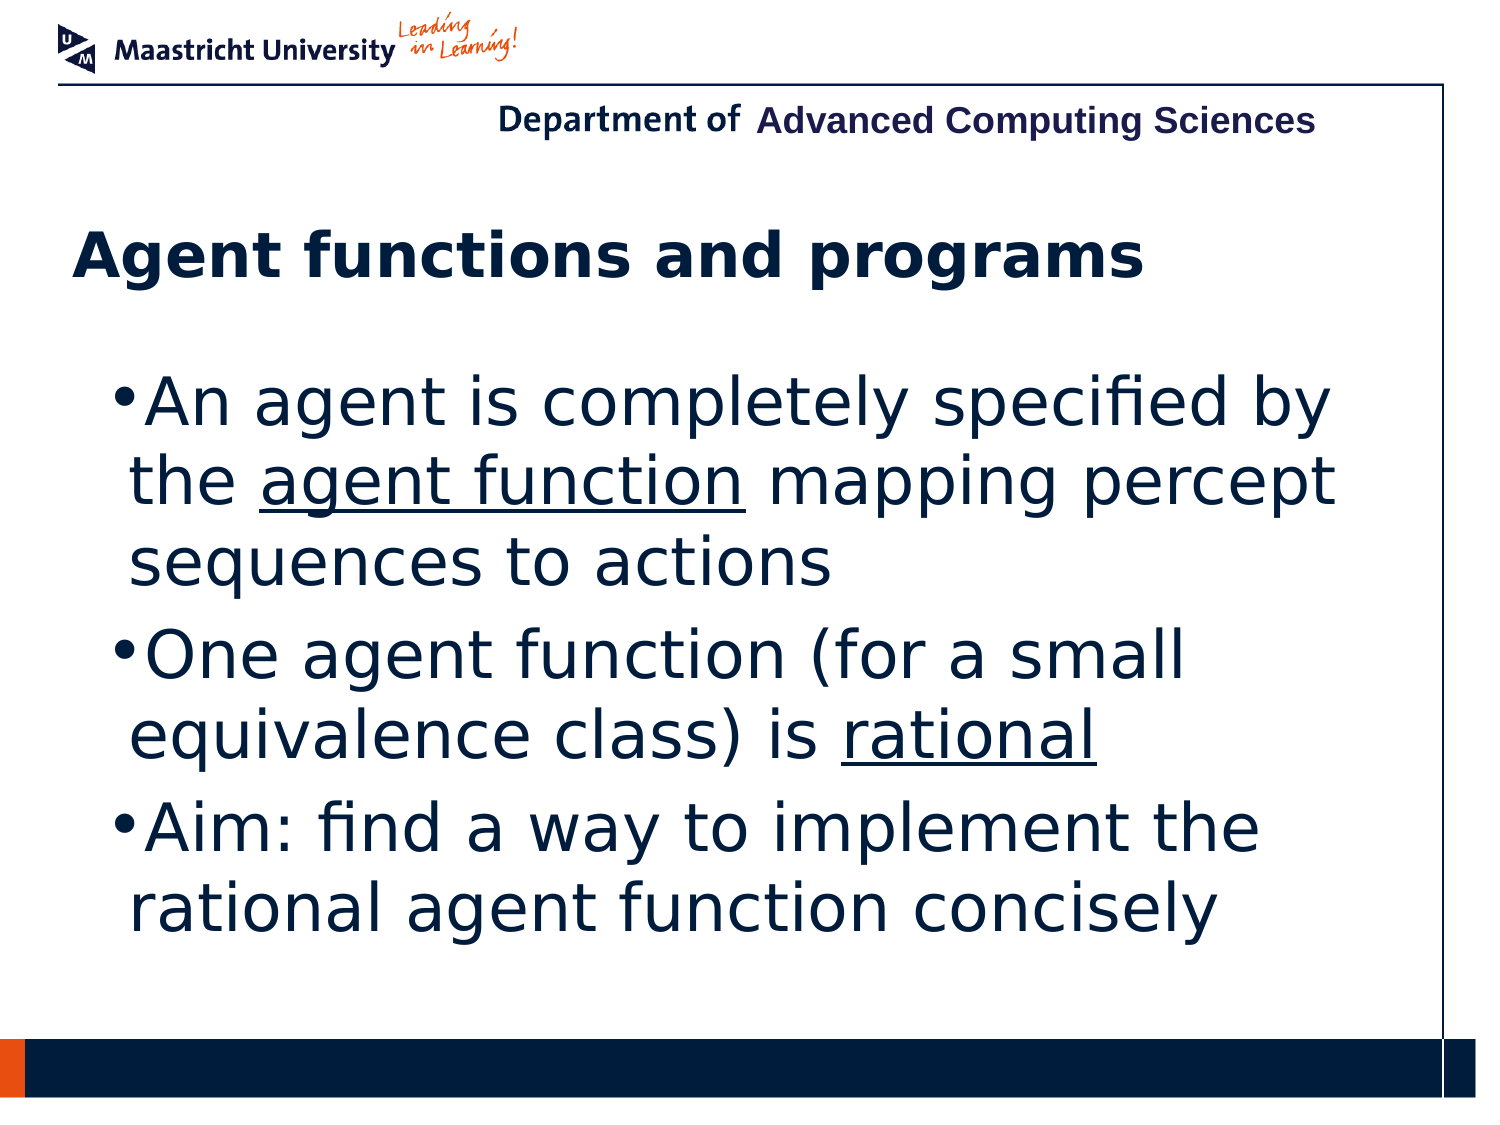

# Agent functions and programs
An agent is completely specified by the agent function mapping percept sequences to actions
One agent function (for a small equivalence class) is rational
Aim: find a way to implement the rational agent function concisely